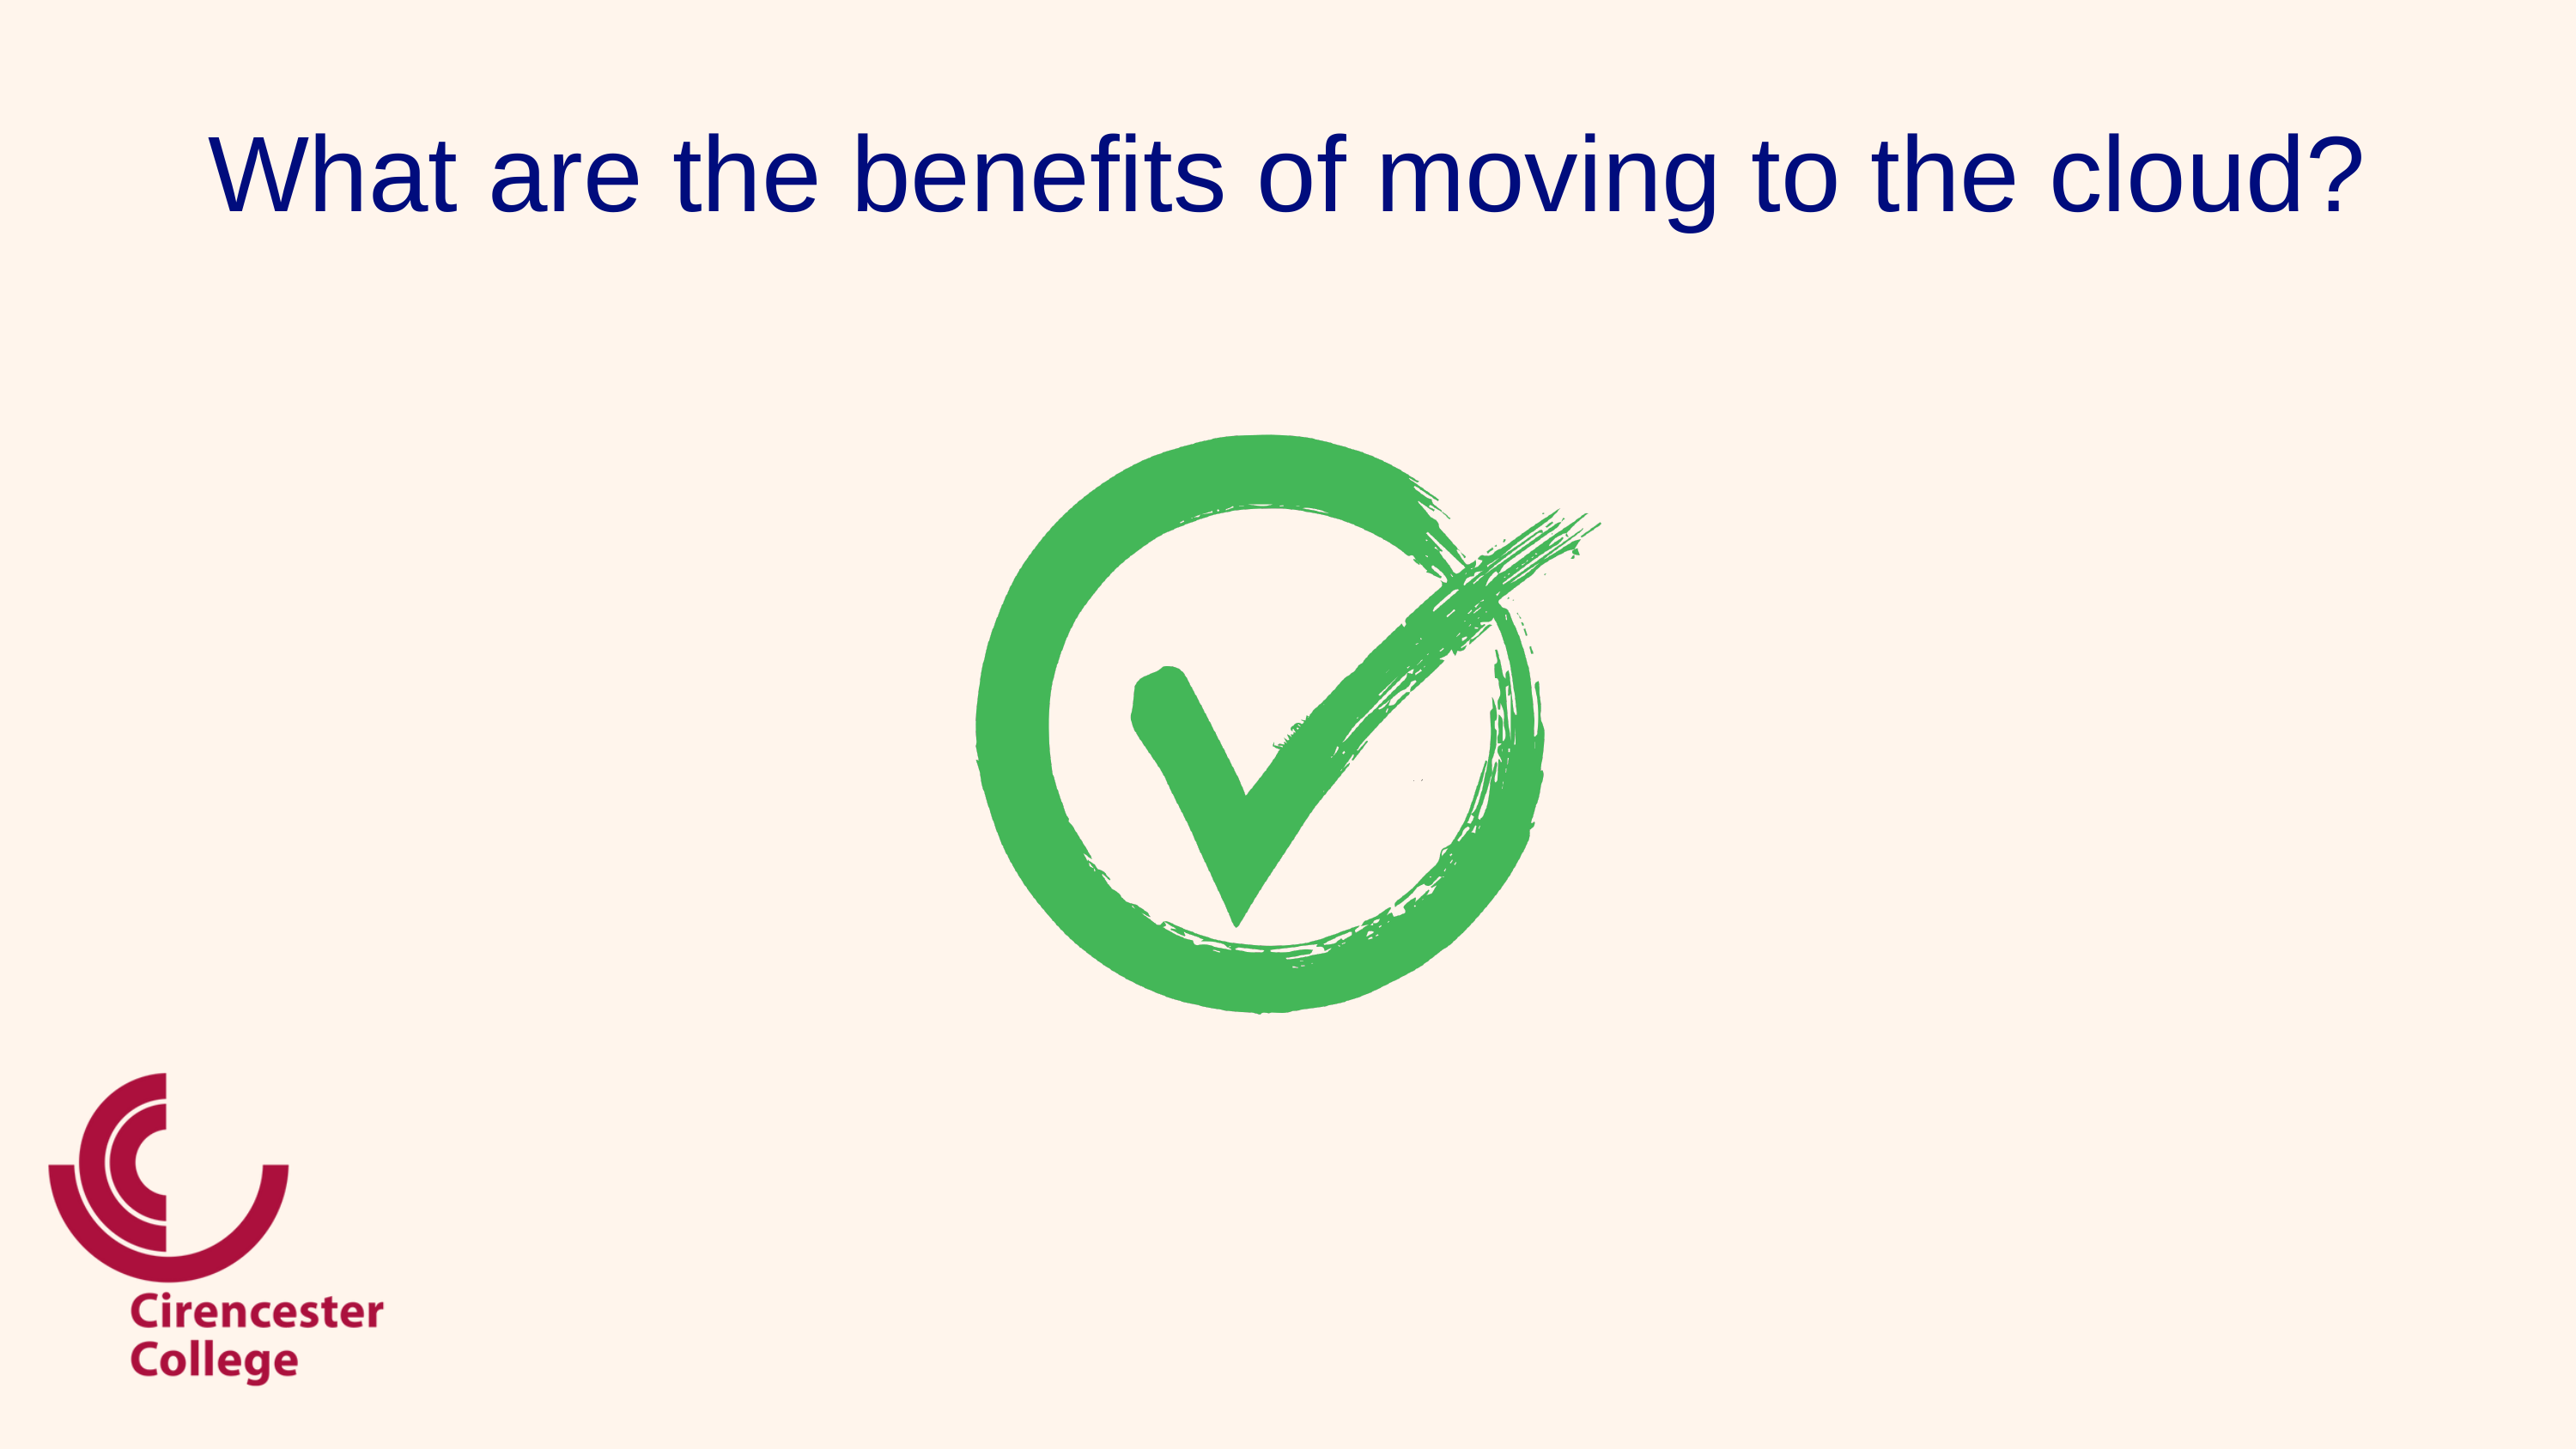

What are the benefits of moving to the cloud?